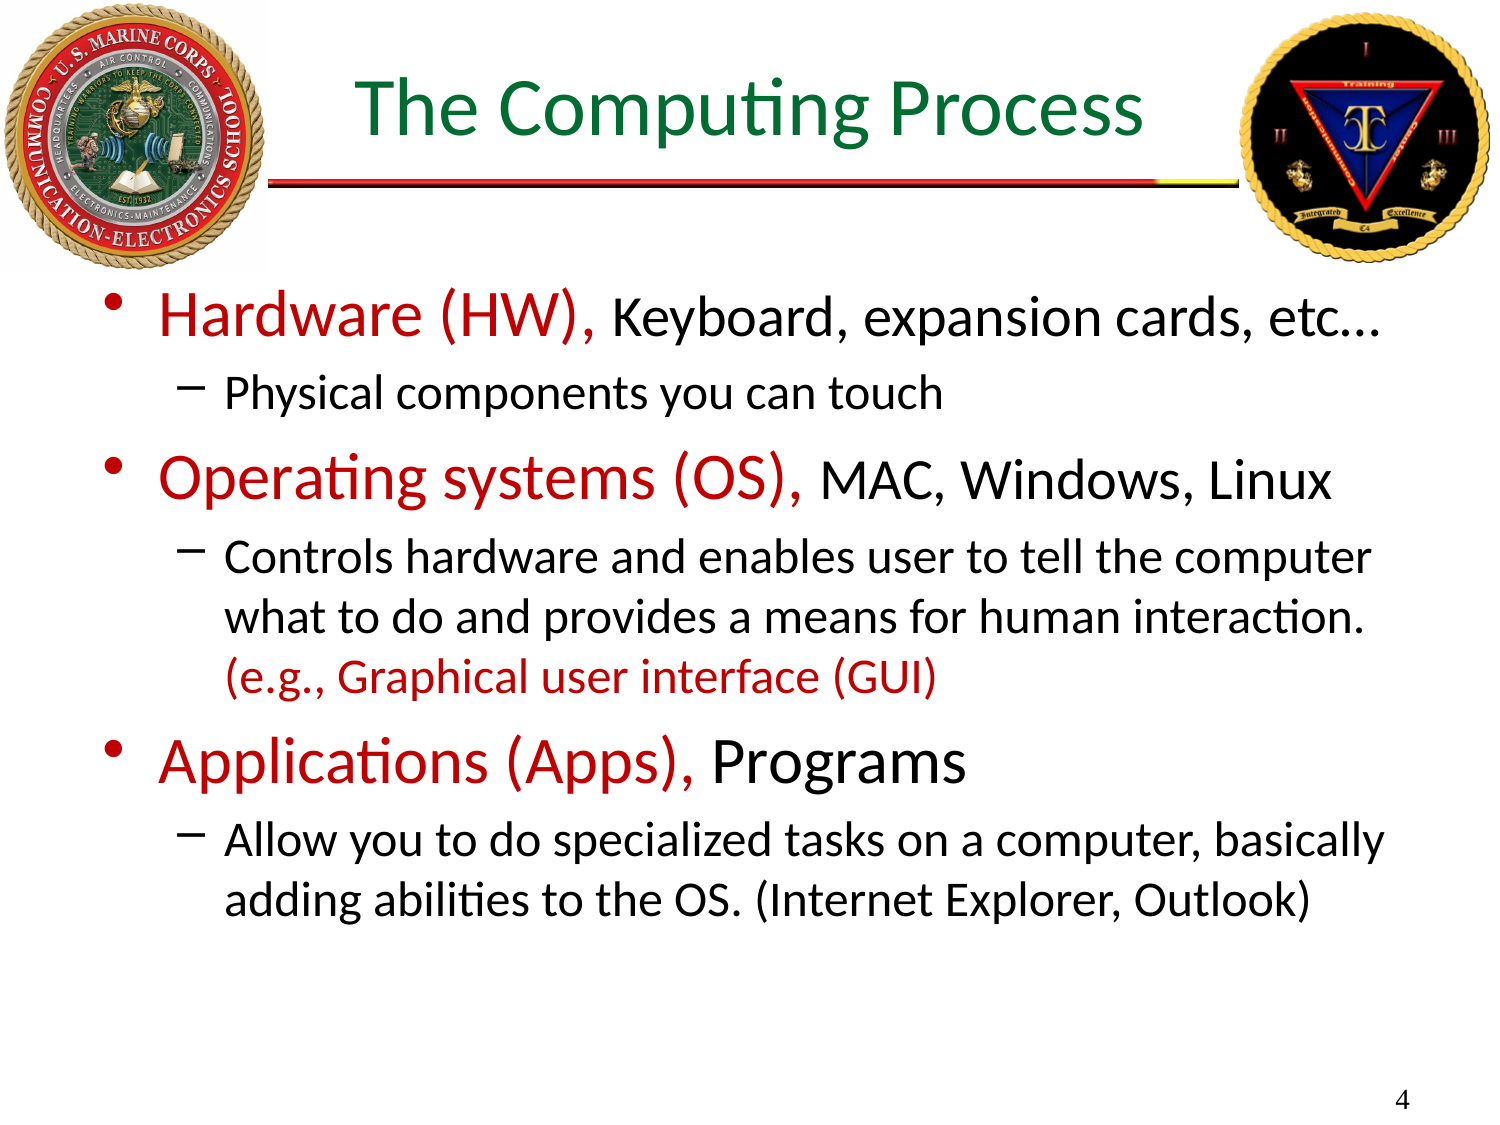

# The Computing Process
Hardware (HW), Keyboard, expansion cards, etc…
Physical components you can touch
Operating systems (OS), MAC, Windows, Linux
Controls hardware and enables user to tell the computer what to do and provides a means for human interaction. (e.g., Graphical user interface (GUI)
Applications (Apps), Programs
Allow you to do specialized tasks on a computer, basically adding abilities to the OS. (Internet Explorer, Outlook)